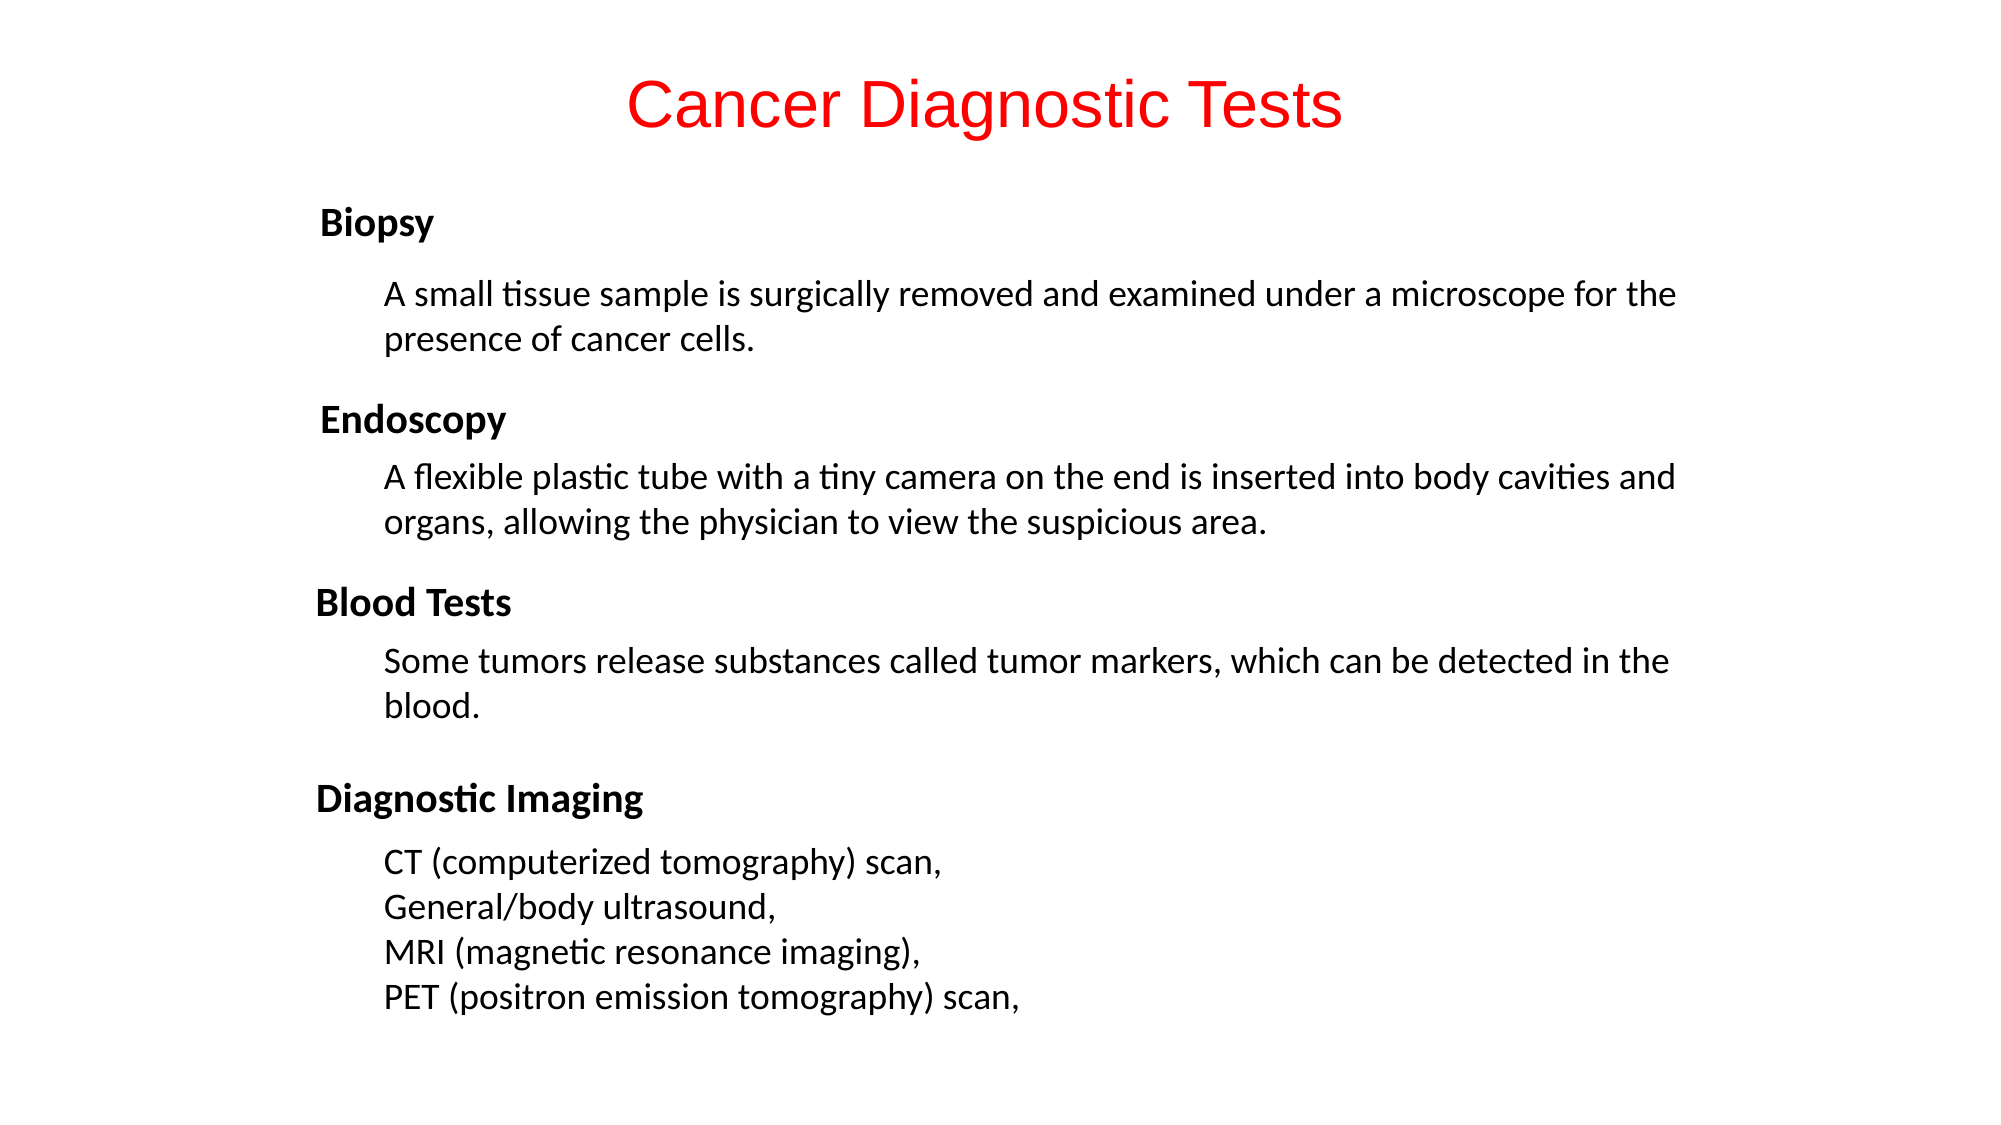

Cancer Diagnostic Tests
Biopsy
A small tissue sample is surgically removed and examined under a microscope for the presence of cancer cells.
Endoscopy
A flexible plastic tube with a tiny camera on the end is inserted into body cavities and organs, allowing the physician to view the suspicious area.
Blood Tests
Some tumors release substances called tumor markers, which can be detected in the blood.
Diagnostic Imaging
CT (computerized tomography) scan,
General/body ultrasound,
MRI (magnetic resonance imaging),
PET (positron emission tomography) scan,